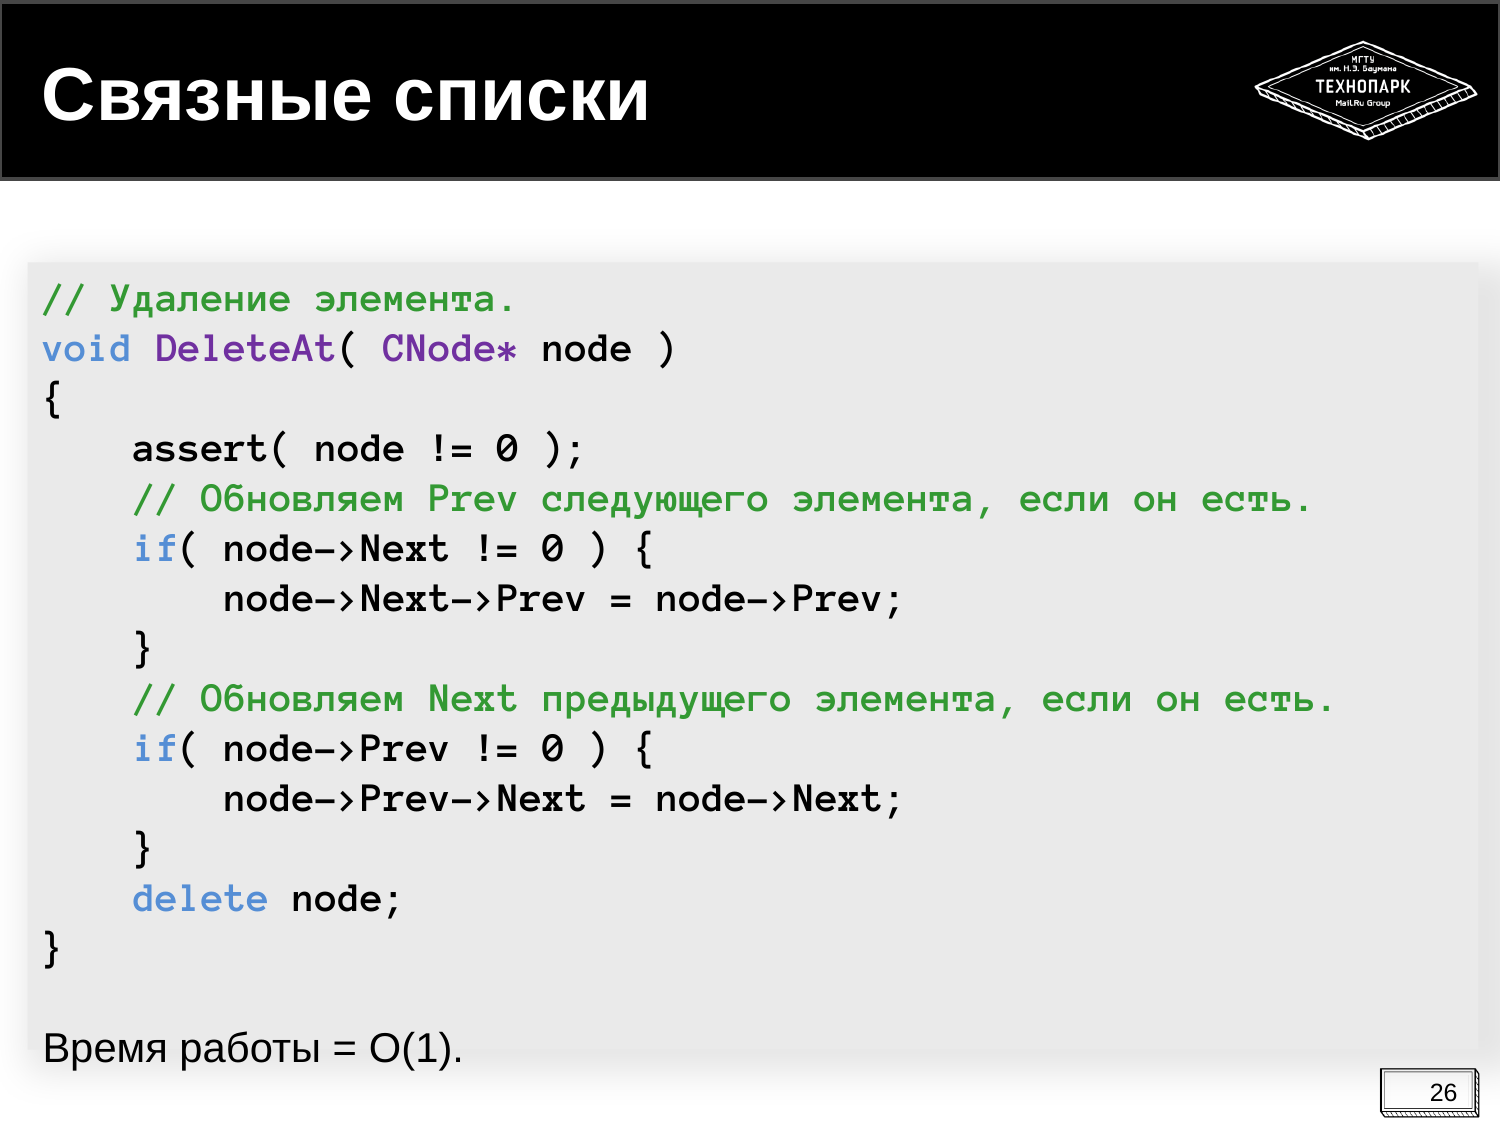

# Связные списки
// Удаление элемента.
void DeleteAt( CNode* node )
{
    assert( node != 0 );
    // Обновляем Prev следующего элемента, если он есть.
    if( node->Next != 0 ) {
        node->Next->Prev = node->Prev;
    }
    // Обновляем Next предыдущего элемента, если он есть.
    if( node->Prev != 0 ) {
        node->Prev->Next = node->Next;
    }
    delete node;
}

Время работы = O(1).
26